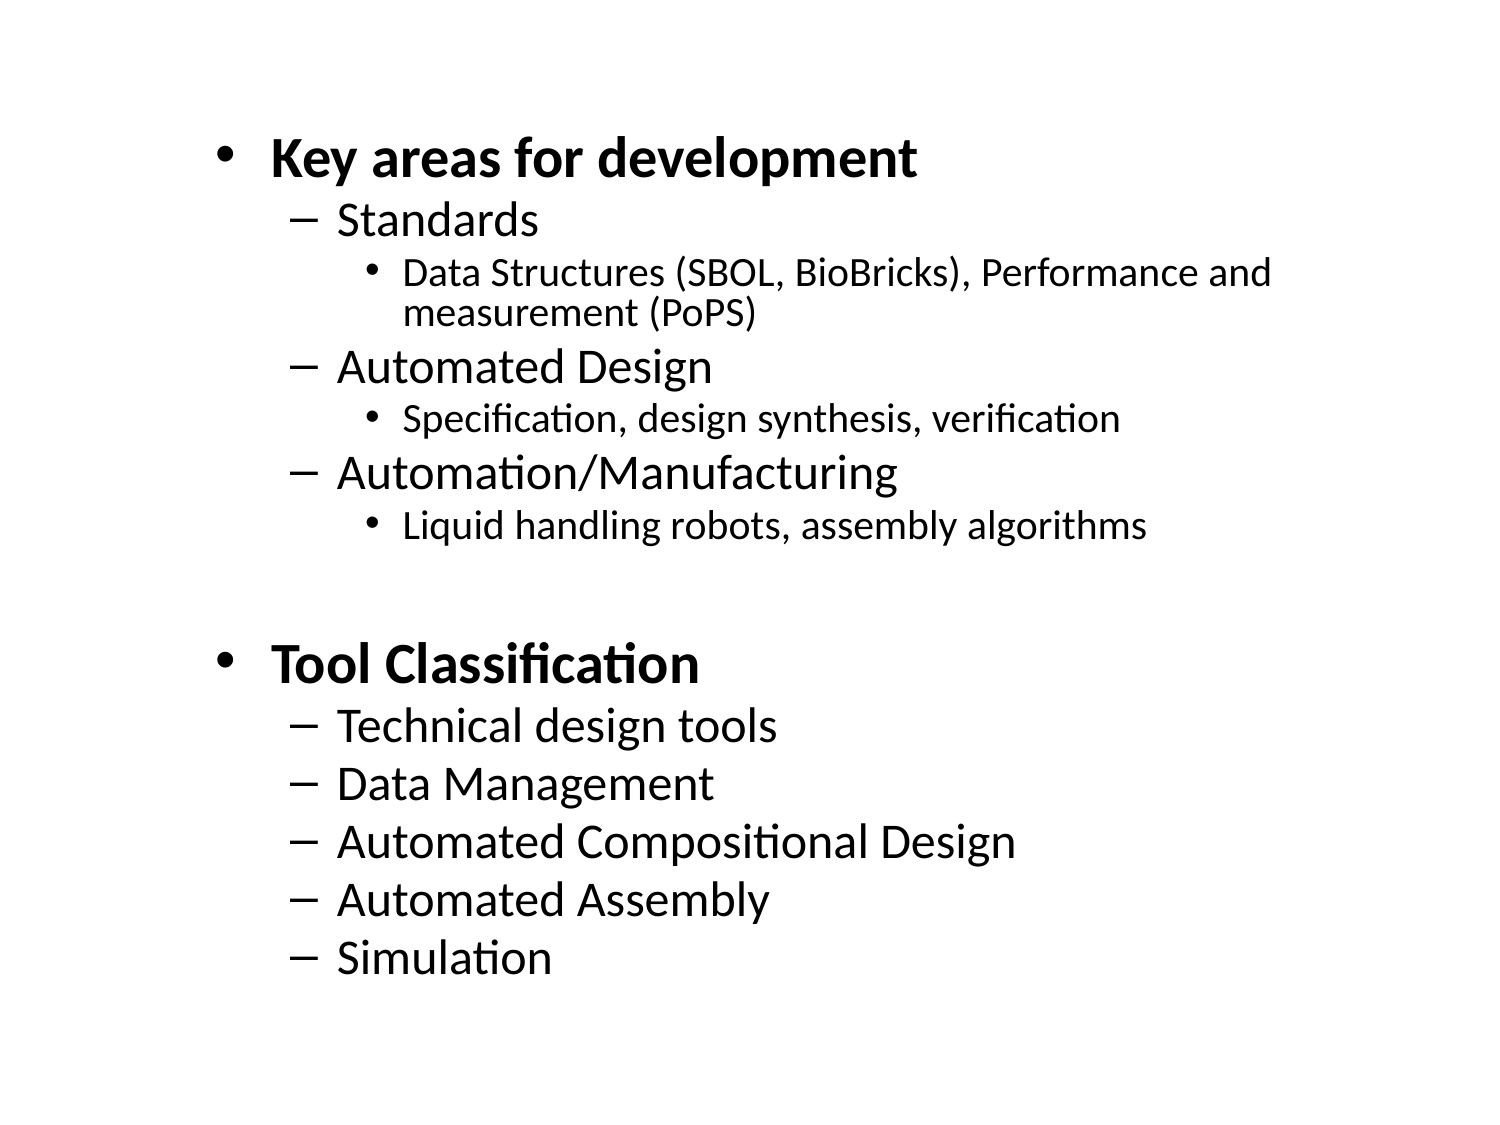

Key areas for development
Standards
Data Structures (SBOL, BioBricks), Performance and measurement (PoPS)
Automated Design
Specification, design synthesis, verification
Automation/Manufacturing
Liquid handling robots, assembly algorithms

Tool Classification
Technical design tools
Data Management
Automated Compositional Design
Automated Assembly
Simulation